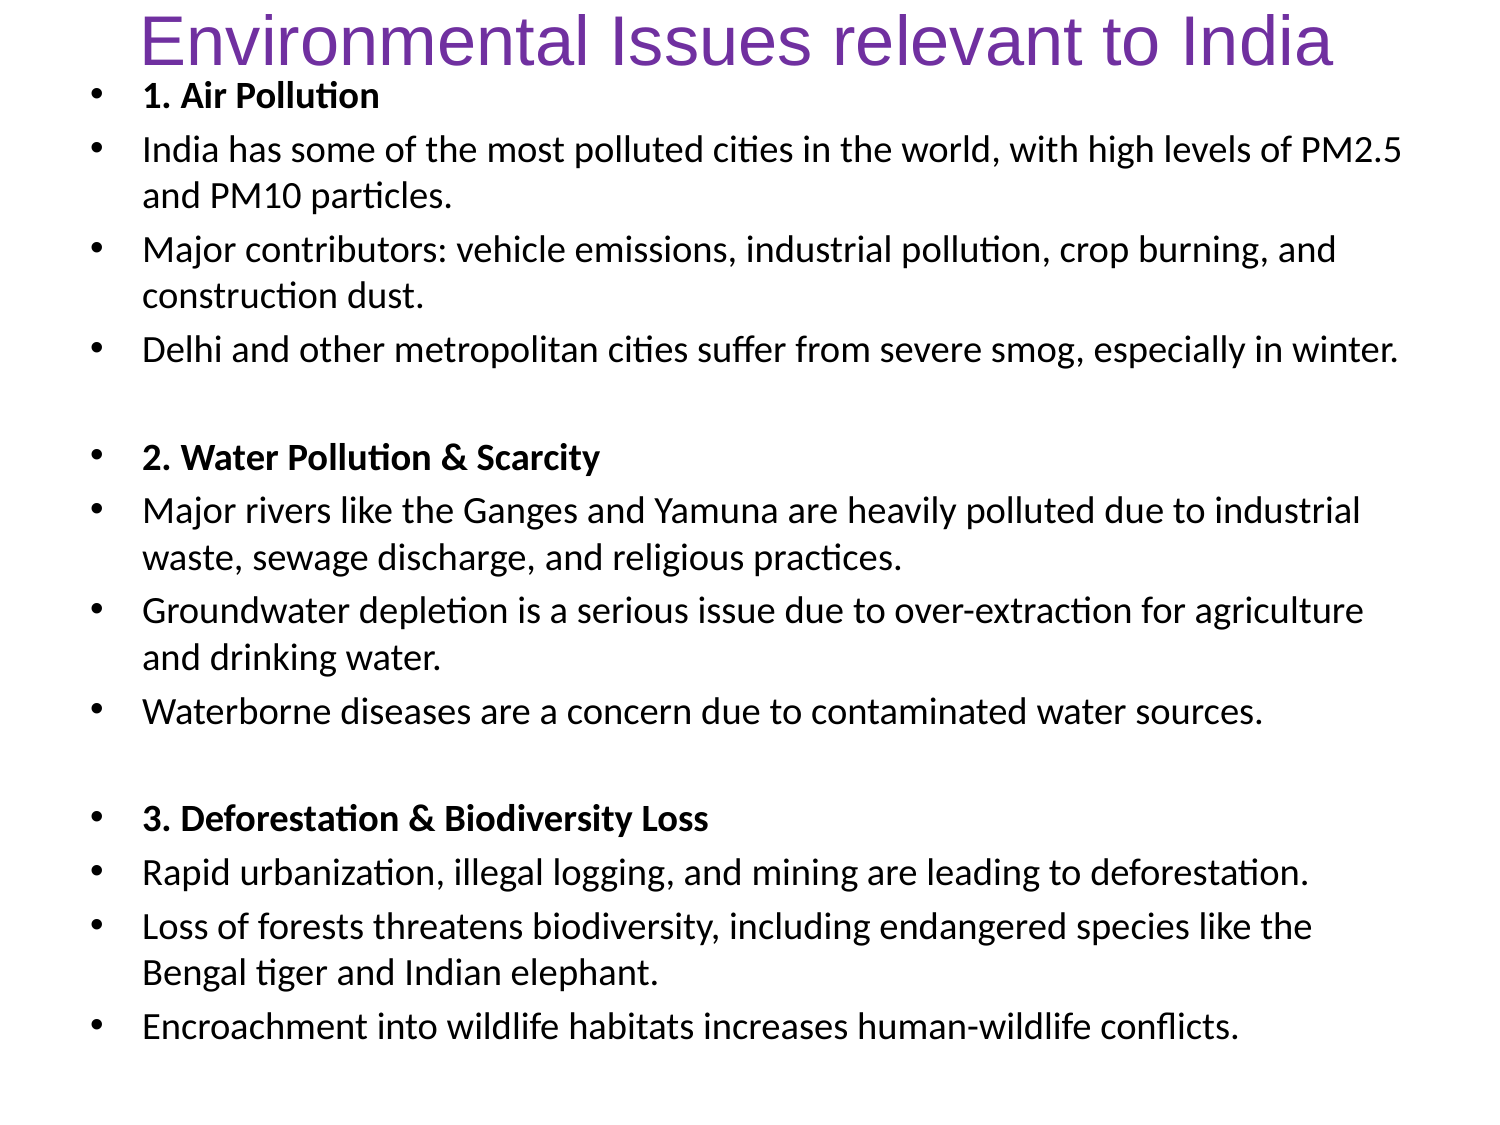

# Environmental Issues relevant to India
1. Air Pollution
India has some of the most polluted cities in the world, with high levels of PM2.5 and PM10 particles.
Major contributors: vehicle emissions, industrial pollution, crop burning, and construction dust.
Delhi and other metropolitan cities suffer from severe smog, especially in winter.

2. Water Pollution & Scarcity
Major rivers like the Ganges and Yamuna are heavily polluted due to industrial waste, sewage discharge, and religious practices.
Groundwater depletion is a serious issue due to over-extraction for agriculture and drinking water.
Waterborne diseases are a concern due to contaminated water sources.

3. Deforestation & Biodiversity Loss
Rapid urbanization, illegal logging, and mining are leading to deforestation.
Loss of forests threatens biodiversity, including endangered species like the Bengal tiger and Indian elephant.
Encroachment into wildlife habitats increases human-wildlife conflicts.